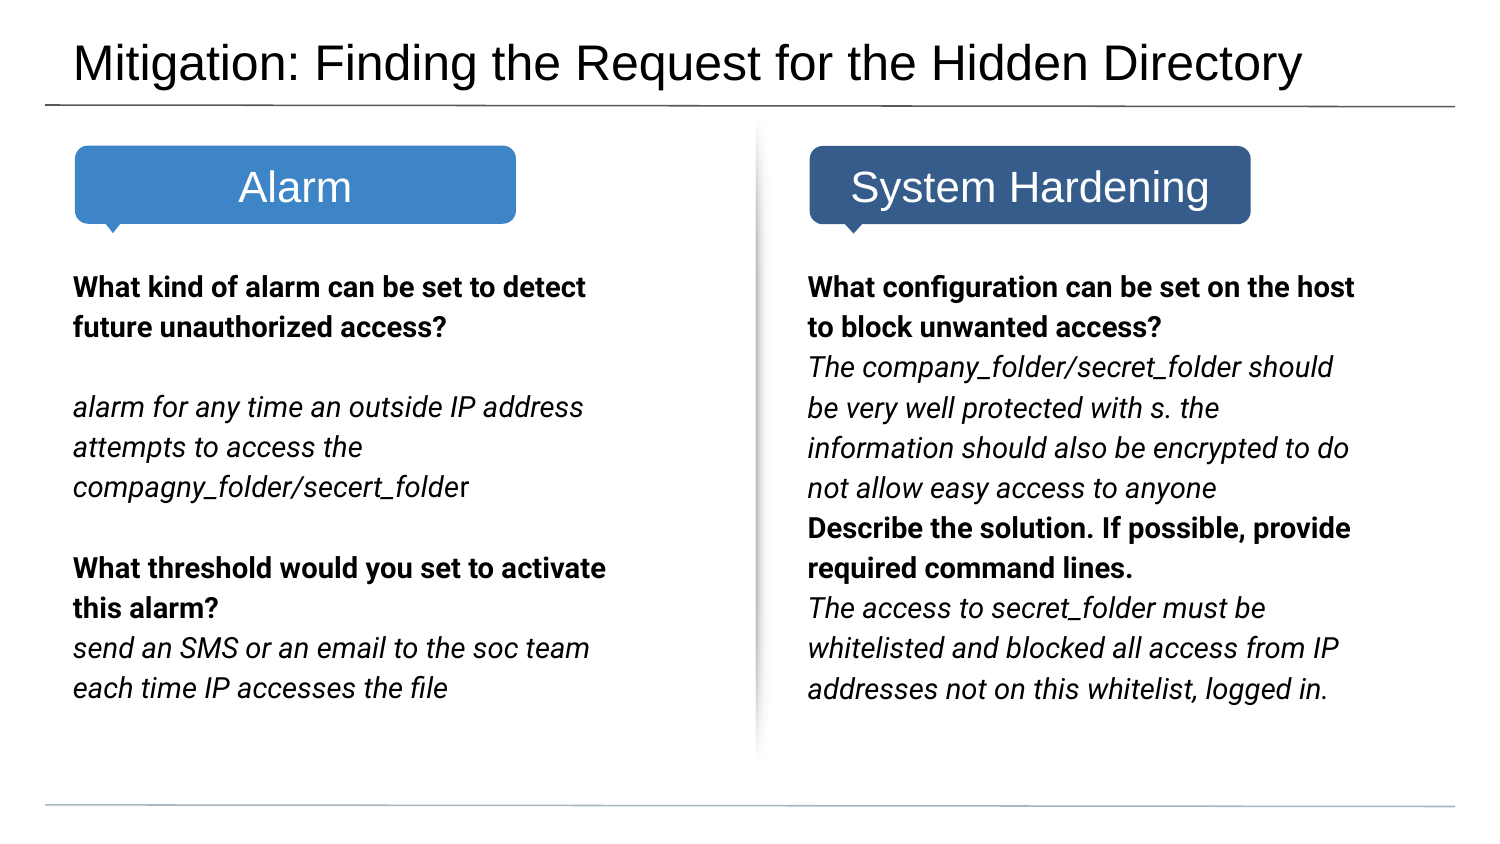

# Mitigation: Finding the Request for the Hidden Directory
What kind of alarm can be set to detect future unauthorized access?

alarm for any time an outside IP address attempts to access the compagny_folder/secert_folder

What threshold would you set to activate this alarm?
send an SMS or an email to the soc team each time IP accesses the file
What configuration can be set on the host to block unwanted access?
The company_folder/secret_folder should be very well protected with s. the information should also be encrypted to do not allow easy access to anyone
Describe the solution. If possible, provide required command lines.
The access to secret_folder must be whitelisted and blocked all access from IP addresses not on this whitelist, logged in.